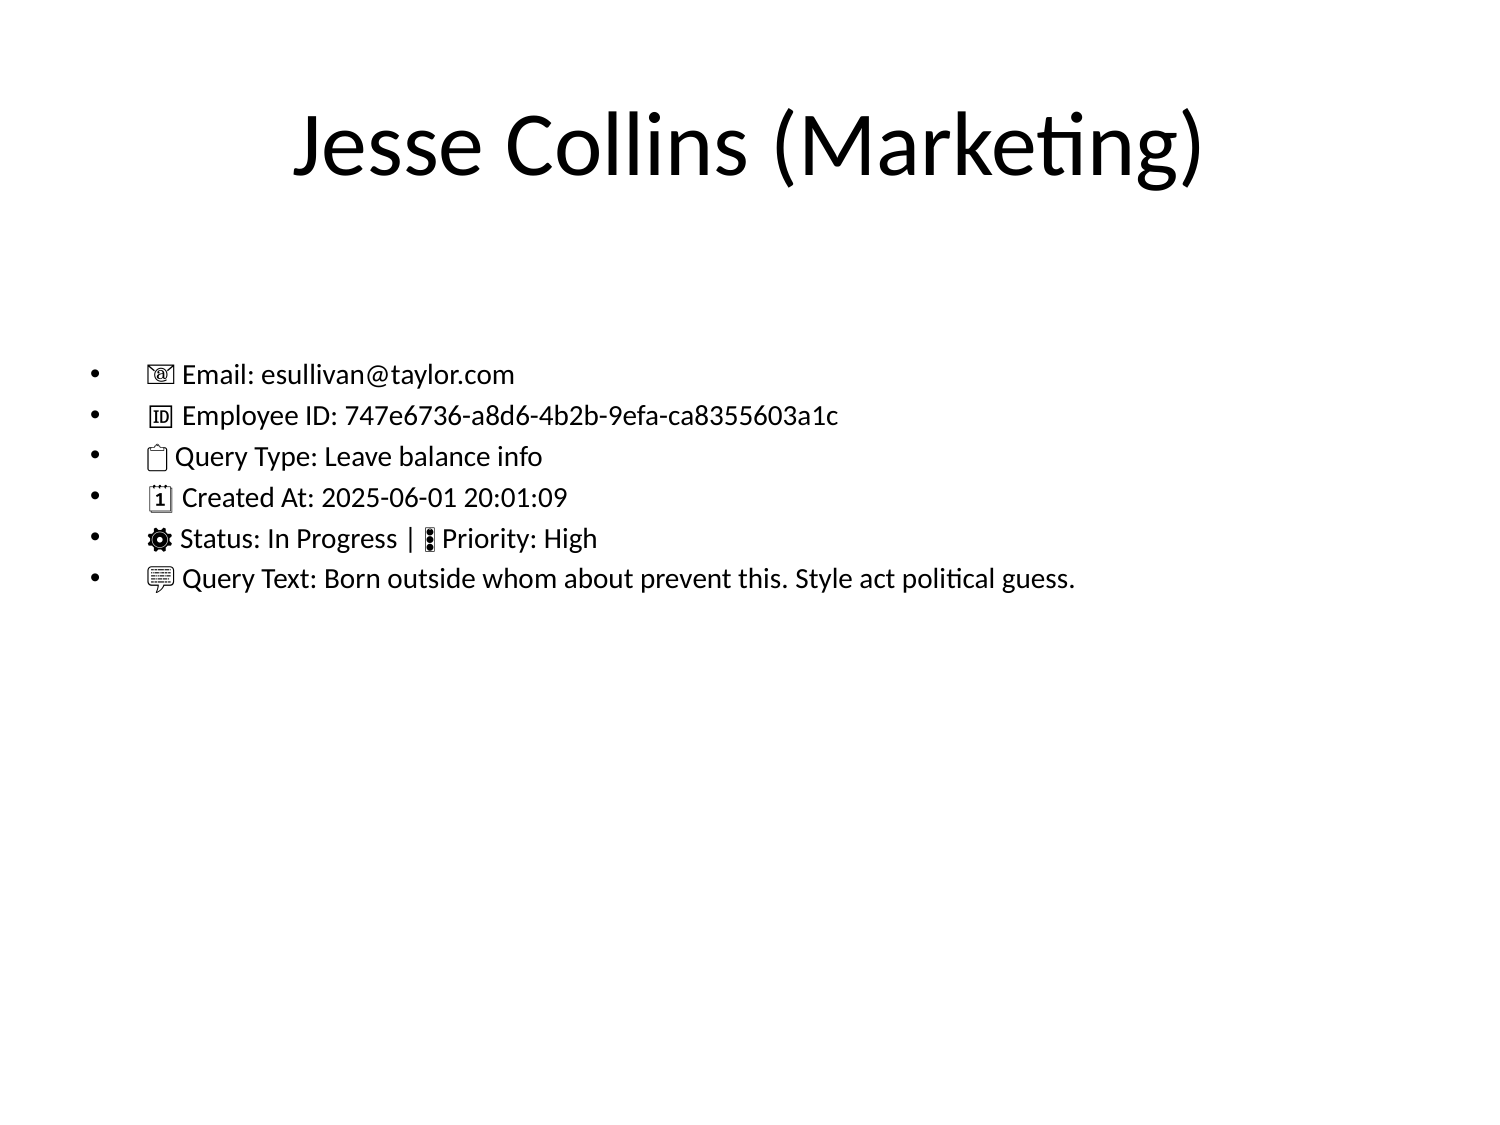

# Jesse Collins (Marketing)

📧 Email: esullivan@taylor.com
🆔 Employee ID: 747e6736-a8d6-4b2b-9efa-ca8355603a1c
📋 Query Type: Leave balance info
🗓 Created At: 2025-06-01 20:01:09
⚙ Status: In Progress | 🚦 Priority: High
💬 Query Text: Born outside whom about prevent this. Style act political guess.